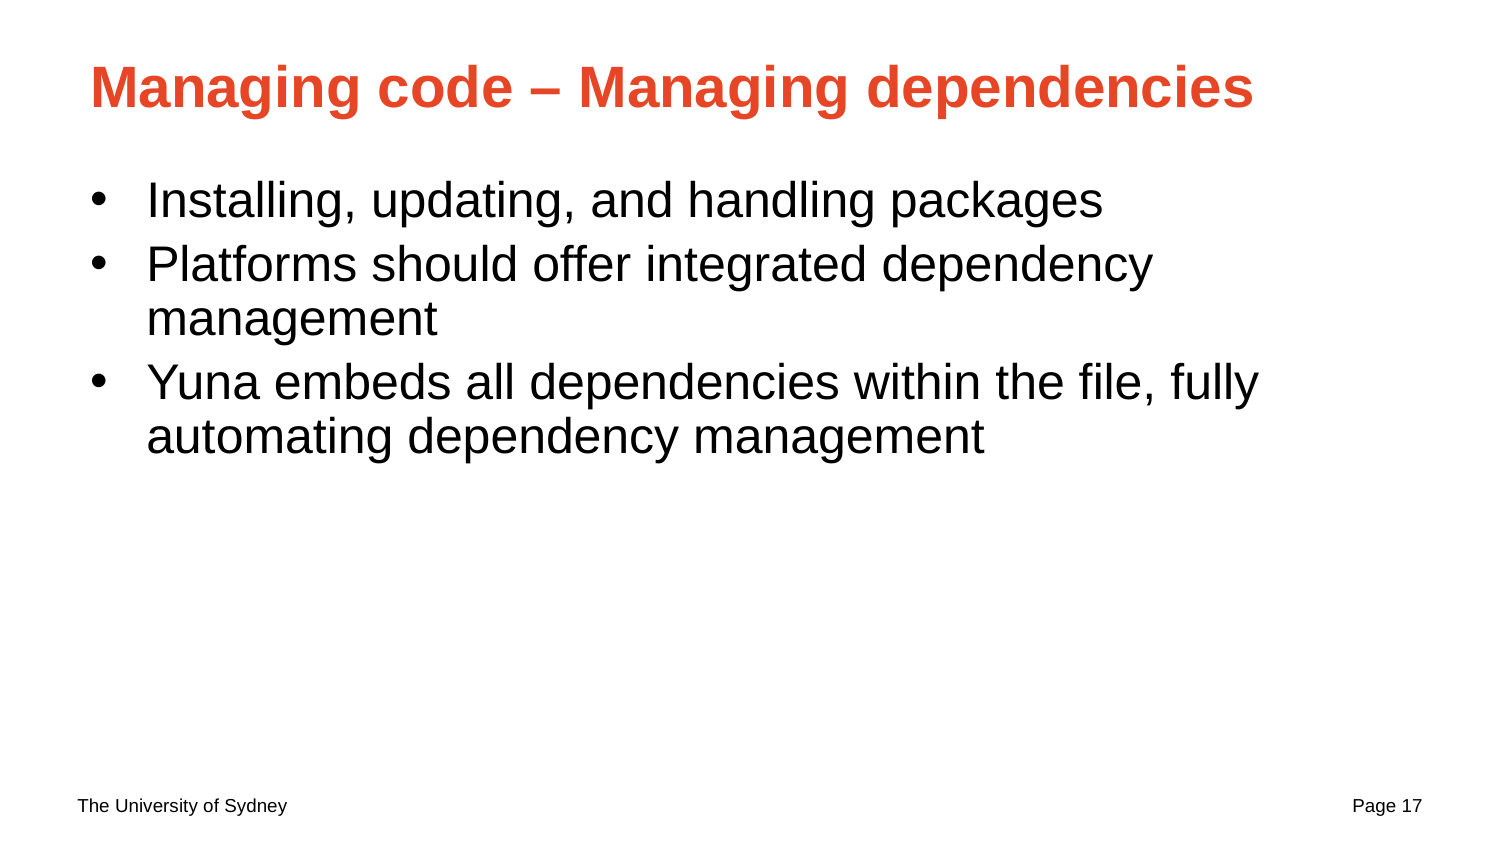

# Managing code – Managing dependencies
Installing, updating, and handling packages
Platforms should offer integrated dependency management
Yuna embeds all dependencies within the file, fully automating dependency management